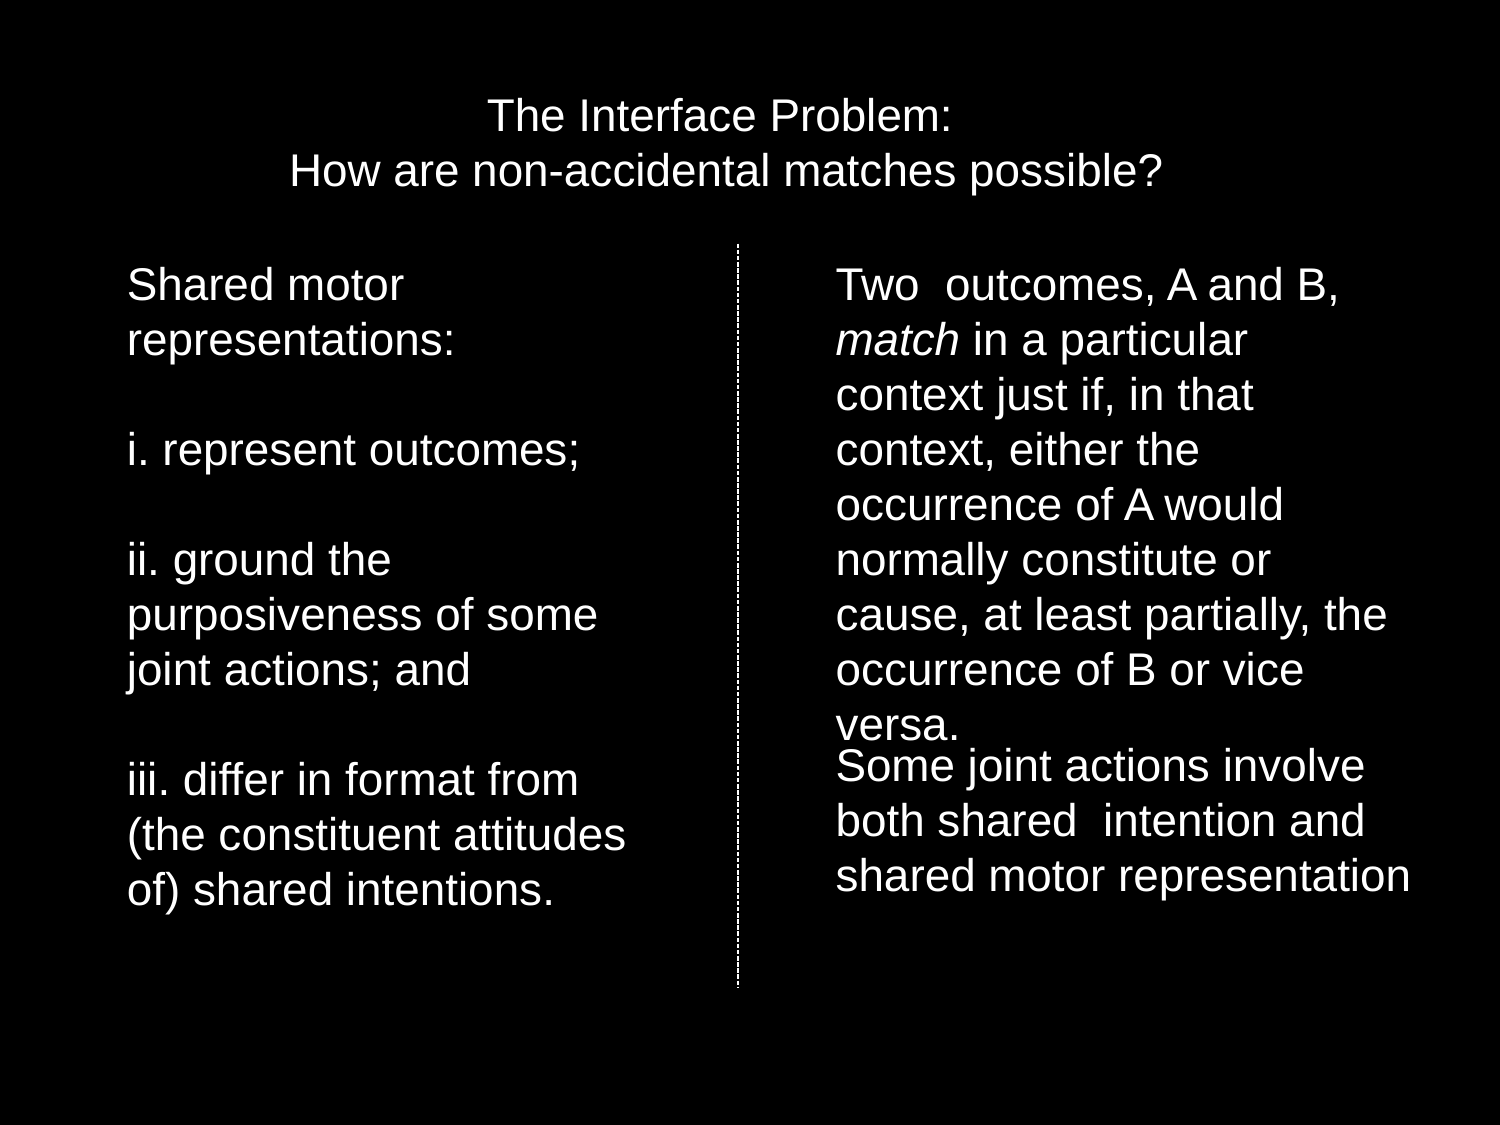

The Interface Problem:
How are non-accidental matches possible?

Shared motor representations:

i. represent outcomes;

ii. ground the purposiveness of some
joint actions; and

iii. differ in format from (the constituent attitudes of) shared intentions.
Two  outcomes, A and B, match in a particular context just if, in that context, either the occurrence of A would normally constitute or cause, at least partially, the occurrence of B or vice versa.
Some joint actions involve both shared  intention and shared motor representation